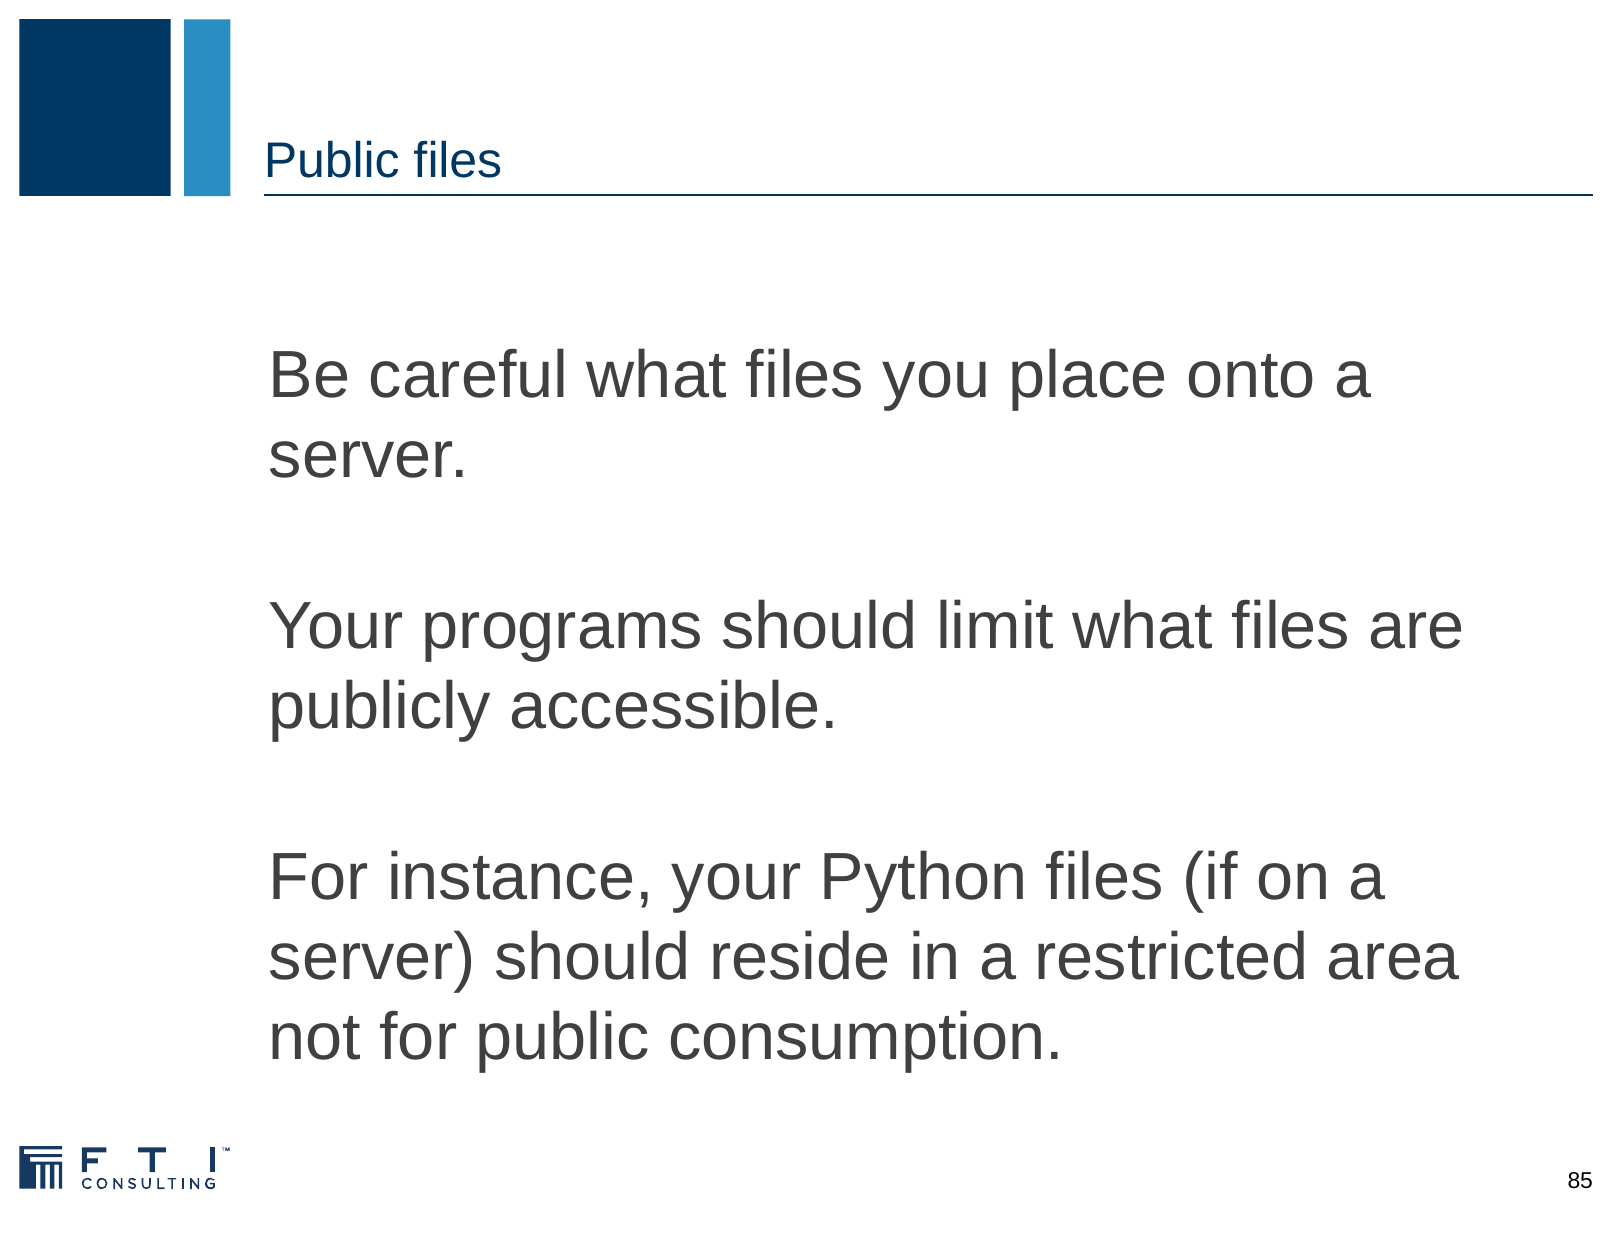

# Public files
Be careful what files you place onto a server.

Your programs should limit what files are publicly accessible.

For instance, your Python files (if on a server) should reside in a restricted area not for public consumption.
85